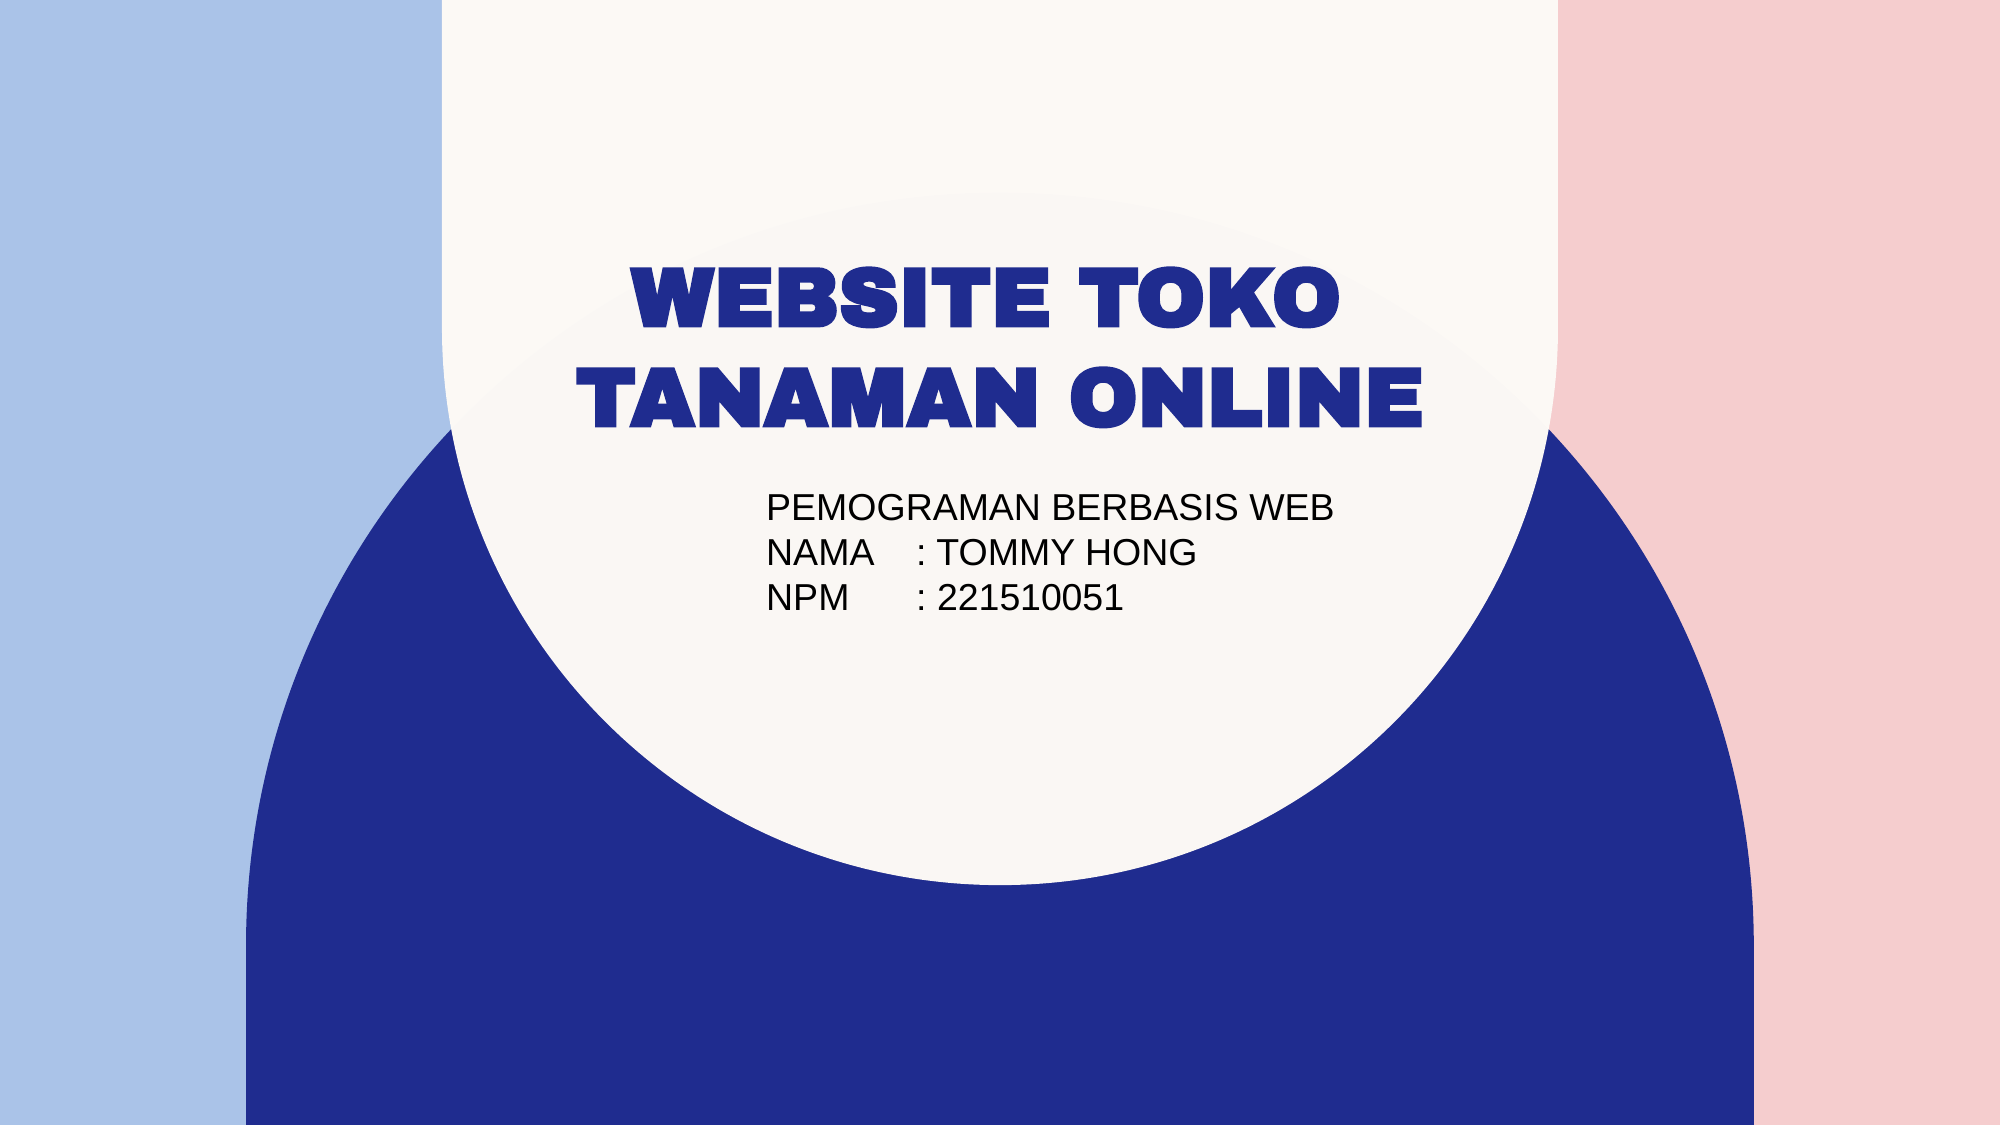

# WEBSITE TOKO  Tanaman ONLINE
PEMOGRAMAN BERBASIS WEB
NAMA	: TOMMY HONG
NPM	: 221510051